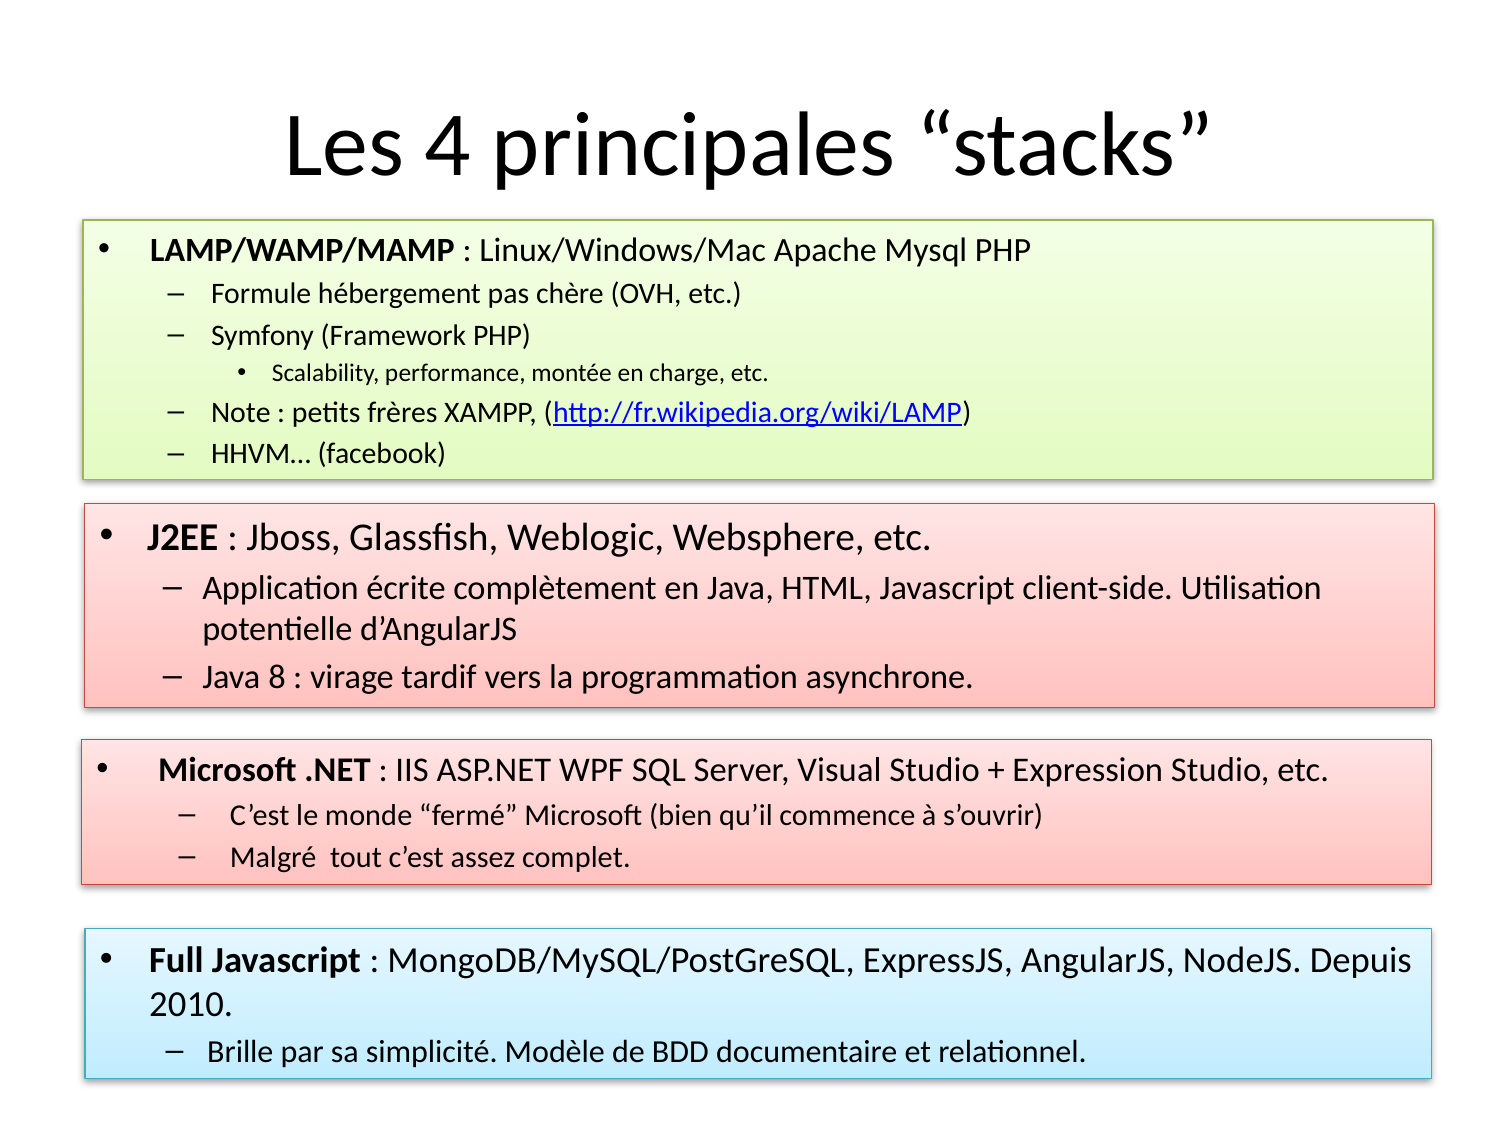

# Les 4 principales “stacks”
LAMP/WAMP/MAMP : Linux/Windows/Mac Apache Mysql PHP
Formule hébergement pas chère (OVH, etc.)
Symfony (Framework PHP)
Scalability, performance, montée en charge, etc.
Note : petits frères XAMPP, (http://fr.wikipedia.org/wiki/LAMP)
HHVM… (facebook)
J2EE : Jboss, Glassfish, Weblogic, Websphere, etc.
Application écrite complètement en Java, HTML, Javascript client-side. Utilisation potentielle d’AngularJS
Java 8 : virage tardif vers la programmation asynchrone.
Microsoft .NET : IIS ASP.NET WPF SQL Server, Visual Studio + Expression Studio, etc.
C’est le monde “fermé” Microsoft (bien qu’il commence à s’ouvrir)
Malgré  tout c’est assez complet.
Full Javascript : MongoDB/MySQL/PostGreSQL, ExpressJS, AngularJS, NodeJS. Depuis 2010.
Brille par sa simplicité. Modèle de BDD documentaire et relationnel.